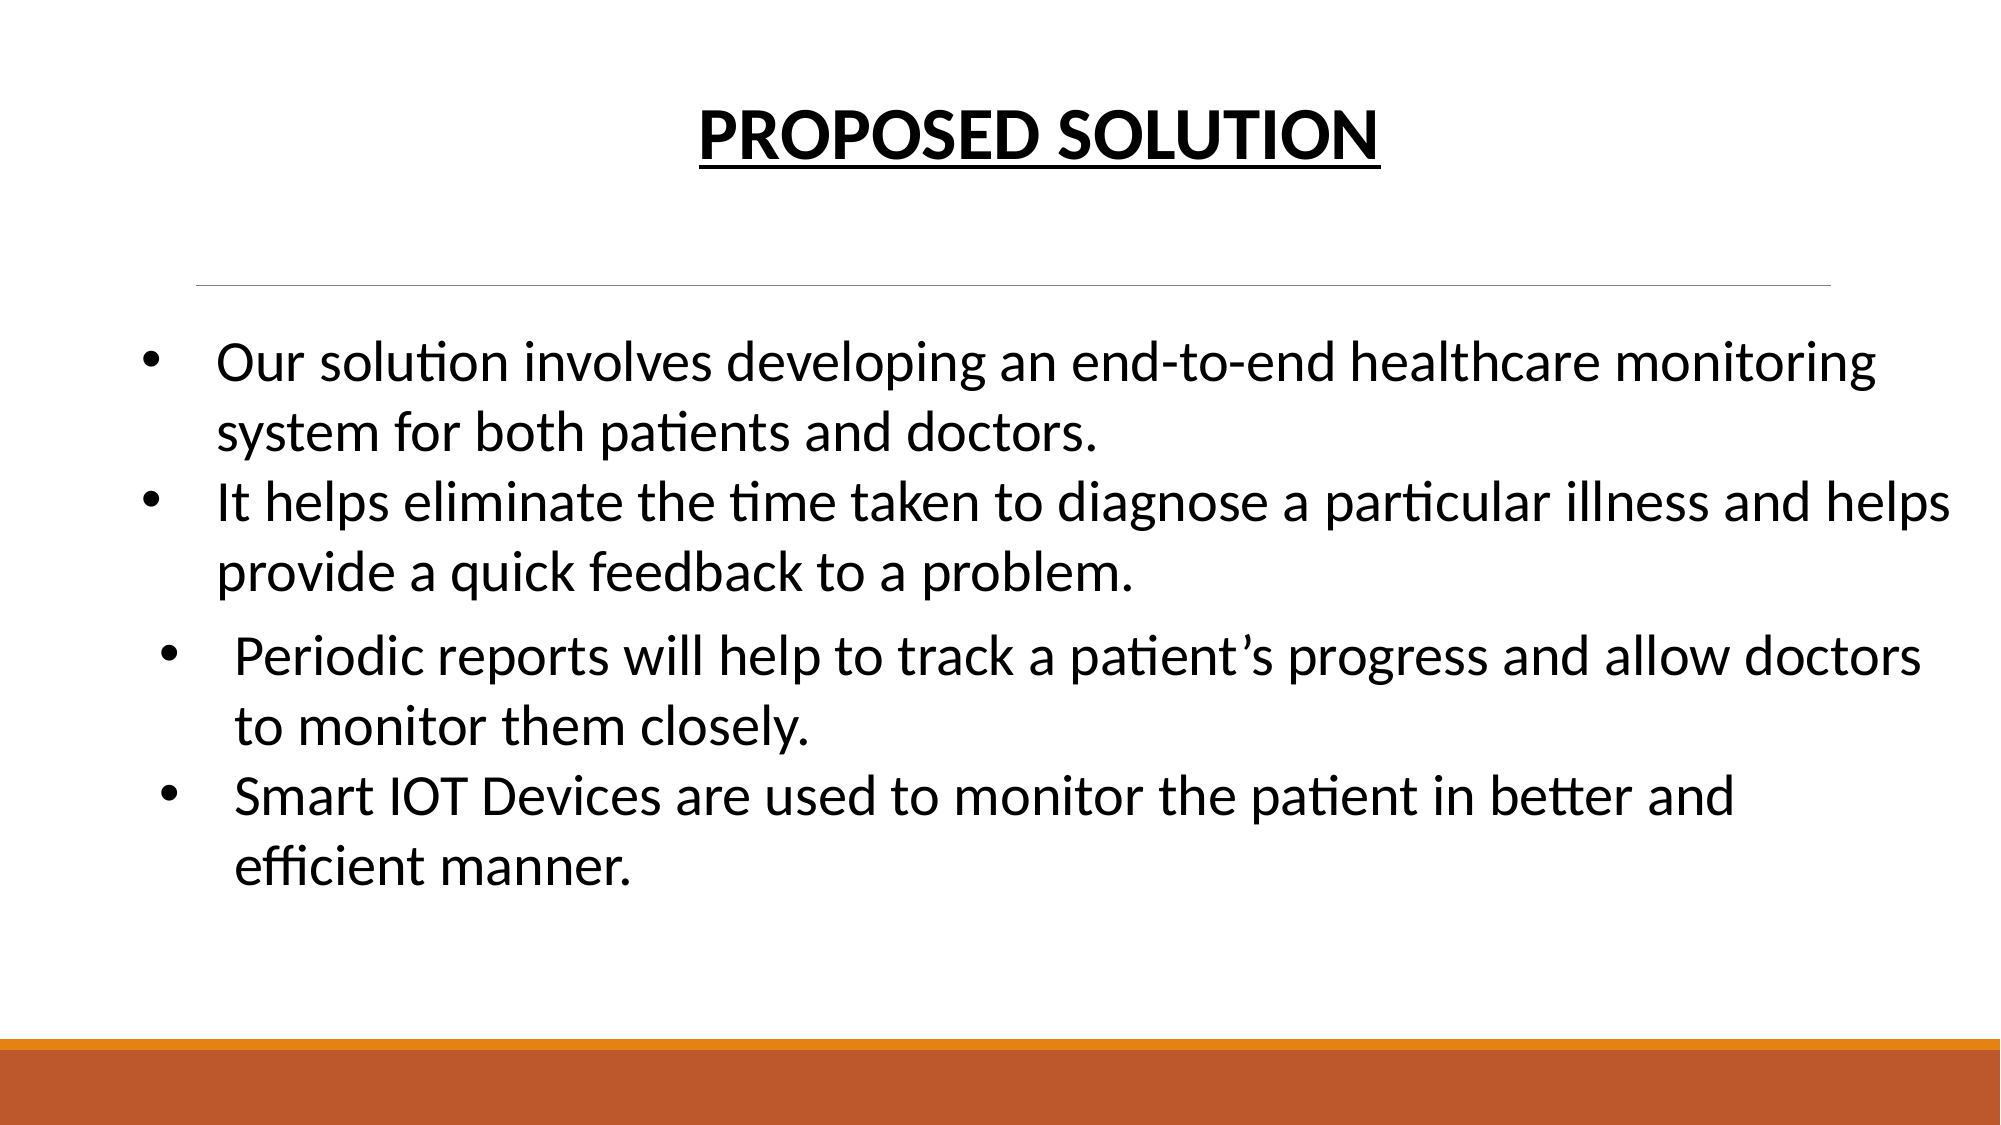

PROPOSED SOLUTION

Our solution involves developing an end-to-end healthcare monitoring system for both patients and doctors.
It helps eliminate the time taken to diagnose a particular illness and helps provide a quick feedback to a problem.

Periodic reports will help to track a patient’s progress and allow doctors to monitor them closely.
Smart IOT Devices are used to monitor the patient in better and efficient manner.